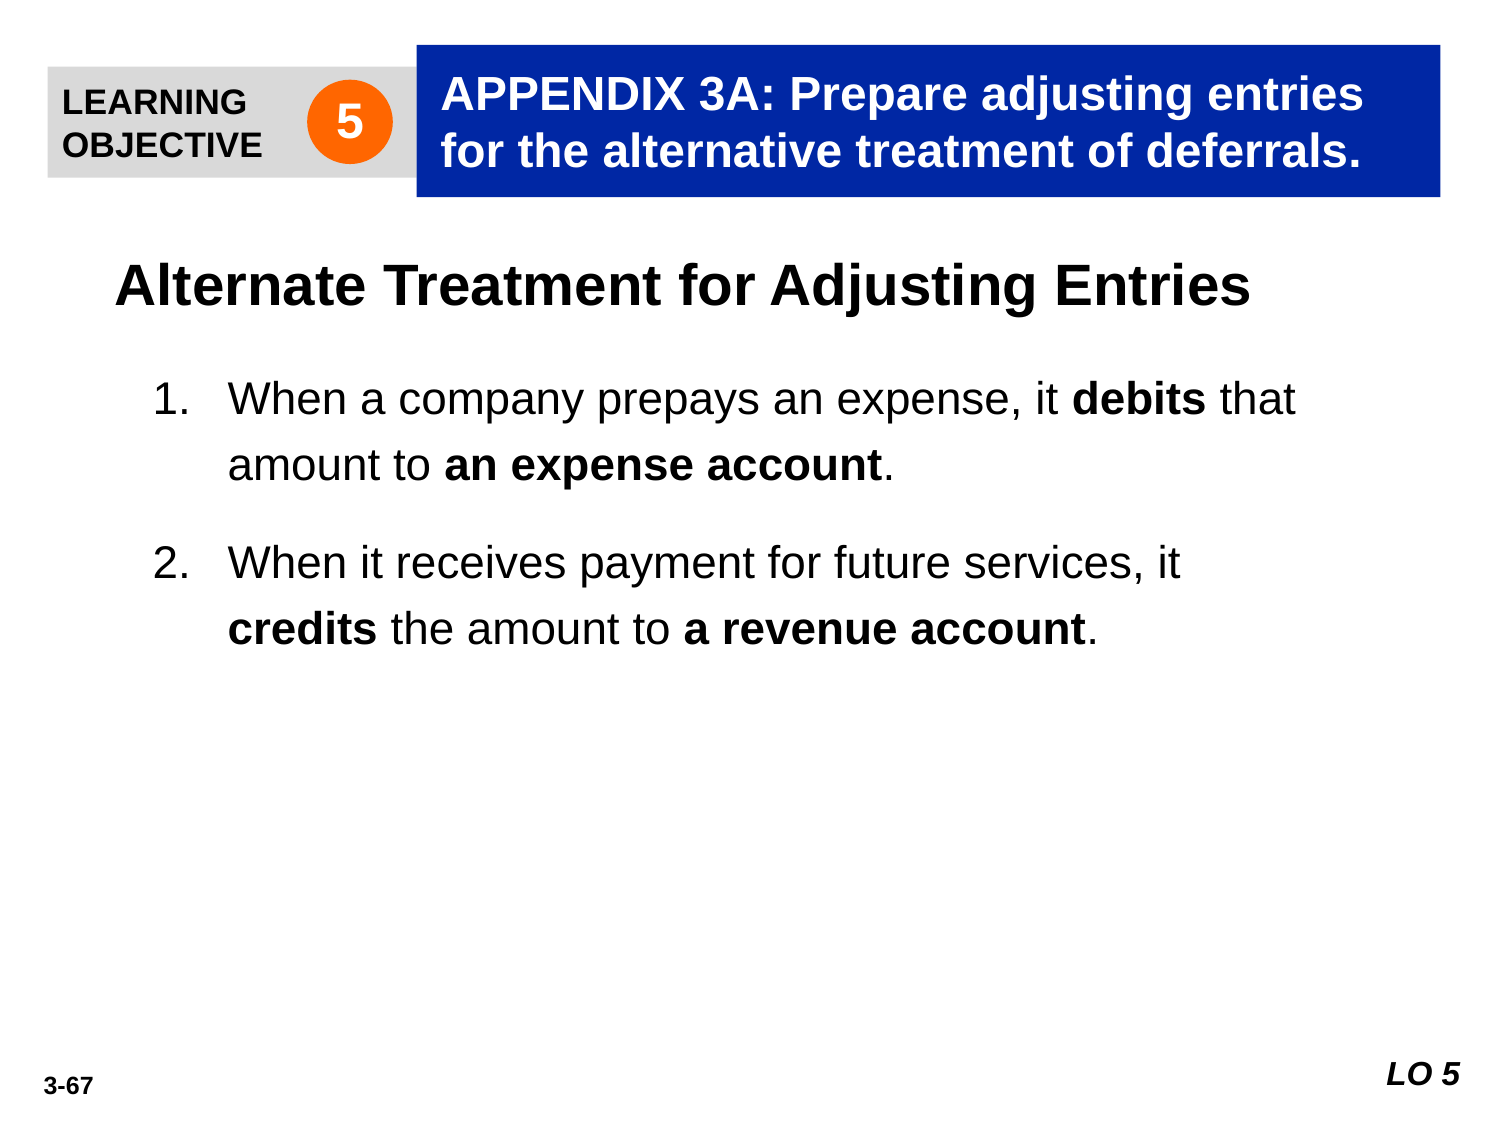

APPENDIX 3A: Prepare adjusting entries for the alternative treatment of deferrals.
LEARNING
OBJECTIVE
5
Alternate Treatment for Adjusting Entries
When a company prepays an expense, it debits that amount to an expense account.
When it receives payment for future services, it credits the amount to a revenue account.
LO 5